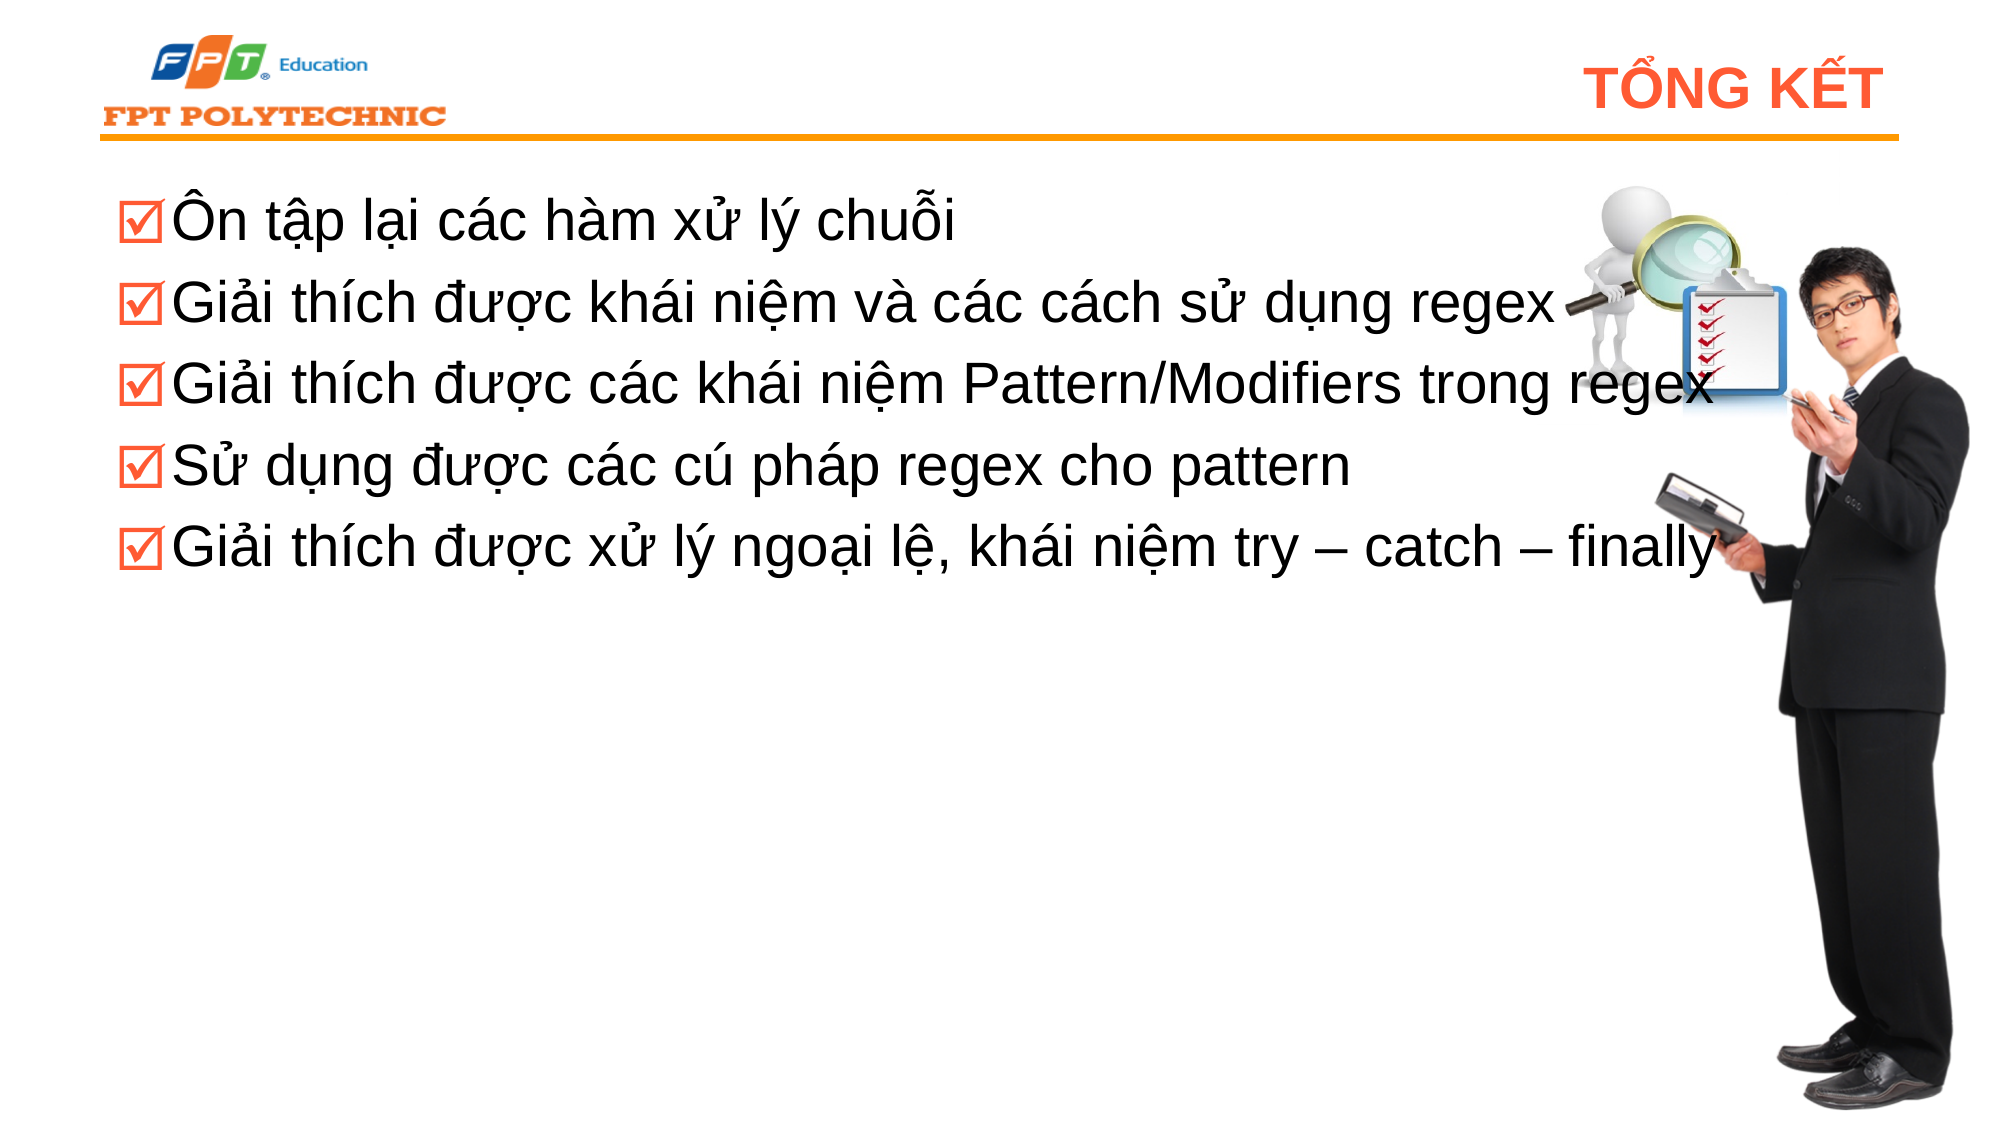

# Tổng kết
Ôn tập lại các hàm xử lý chuỗi
Giải thích được khái niệm và các cách sử dụng regex
Giải thích được các khái niệm Pattern/Modifiers trong regex
Sử dụng được các cú pháp regex cho pattern
Giải thích được xử lý ngoại lệ, khái niệm try – catch – finally